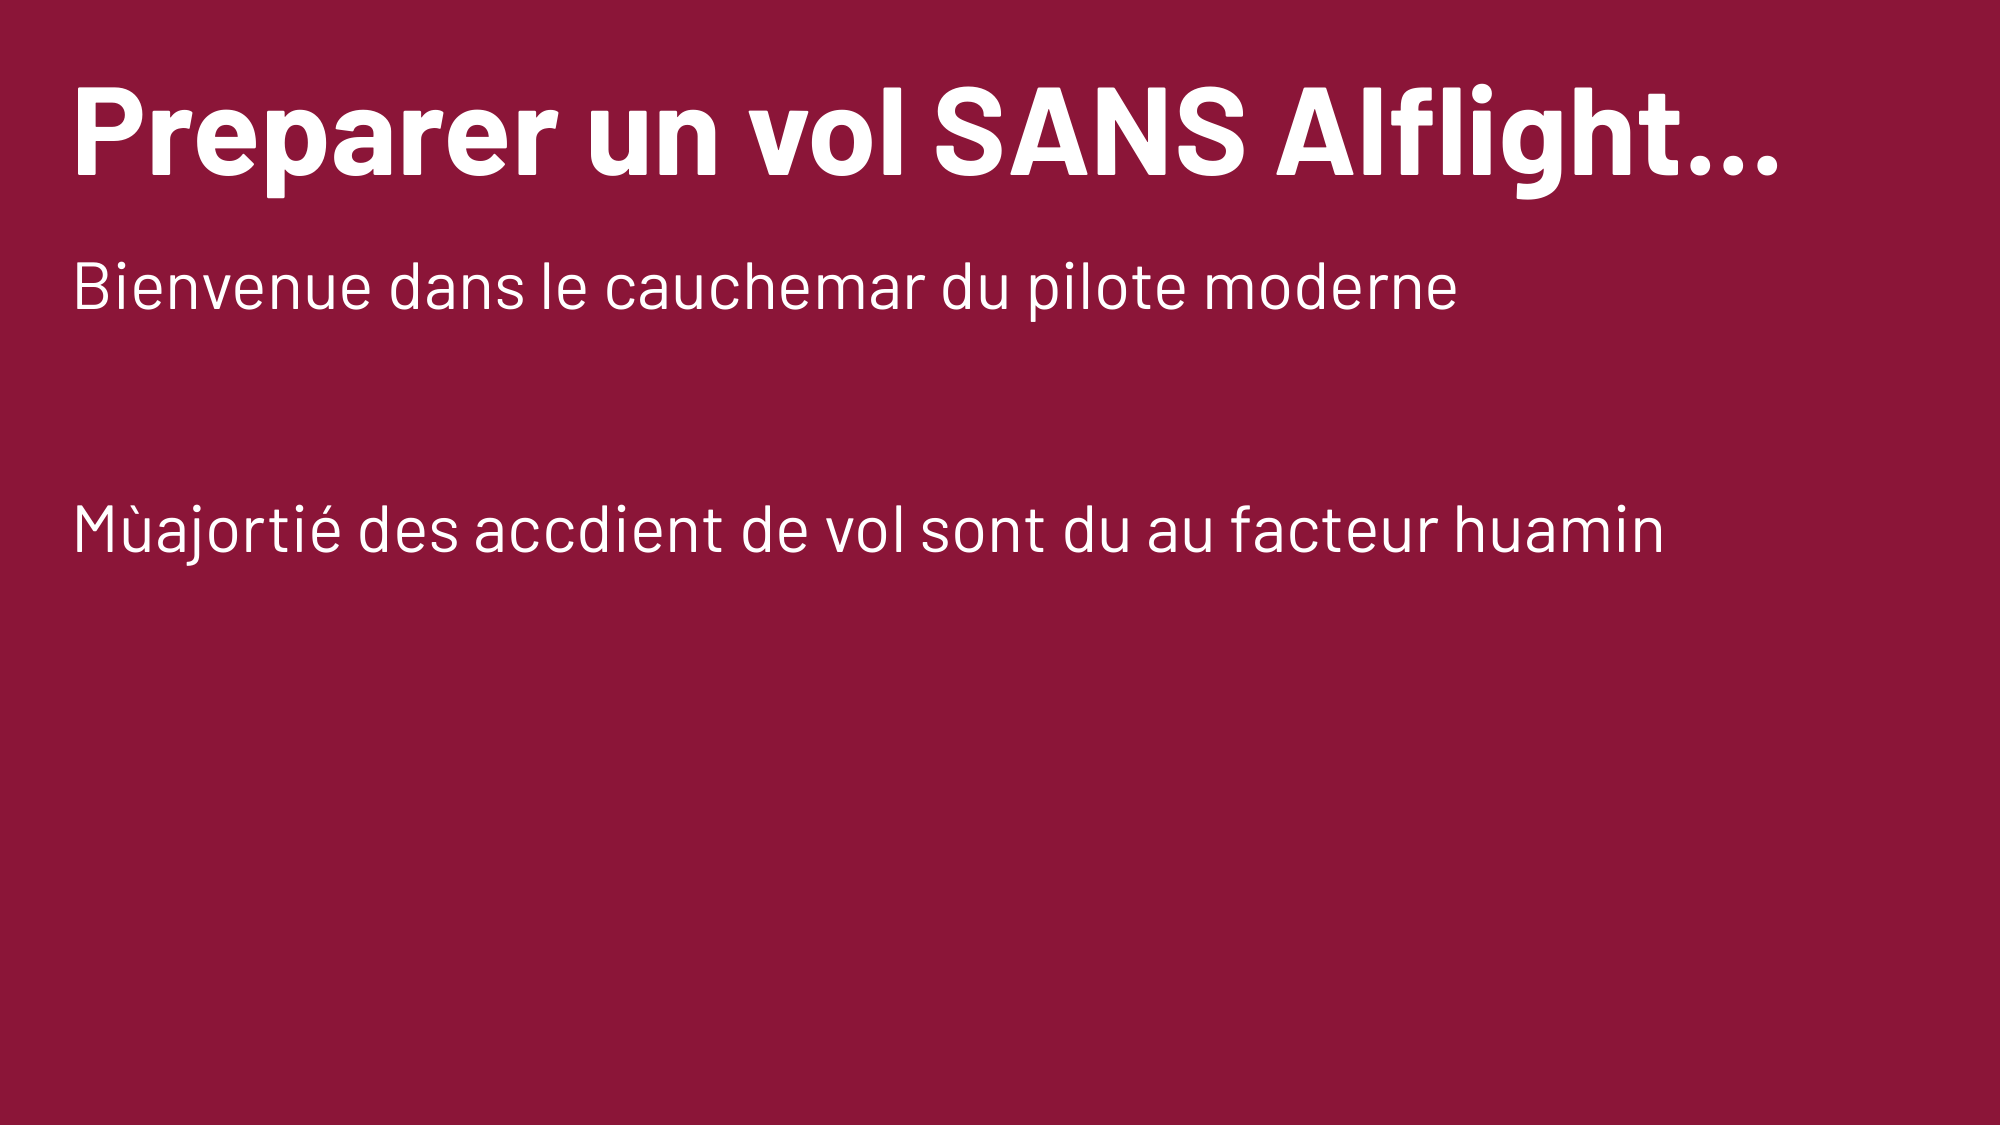

Preparer un vol SANS Alflight...
Bienvenue dans le cauchemar du pilote moderne

Mùajortié des accdient de vol sont du au facteur huamin